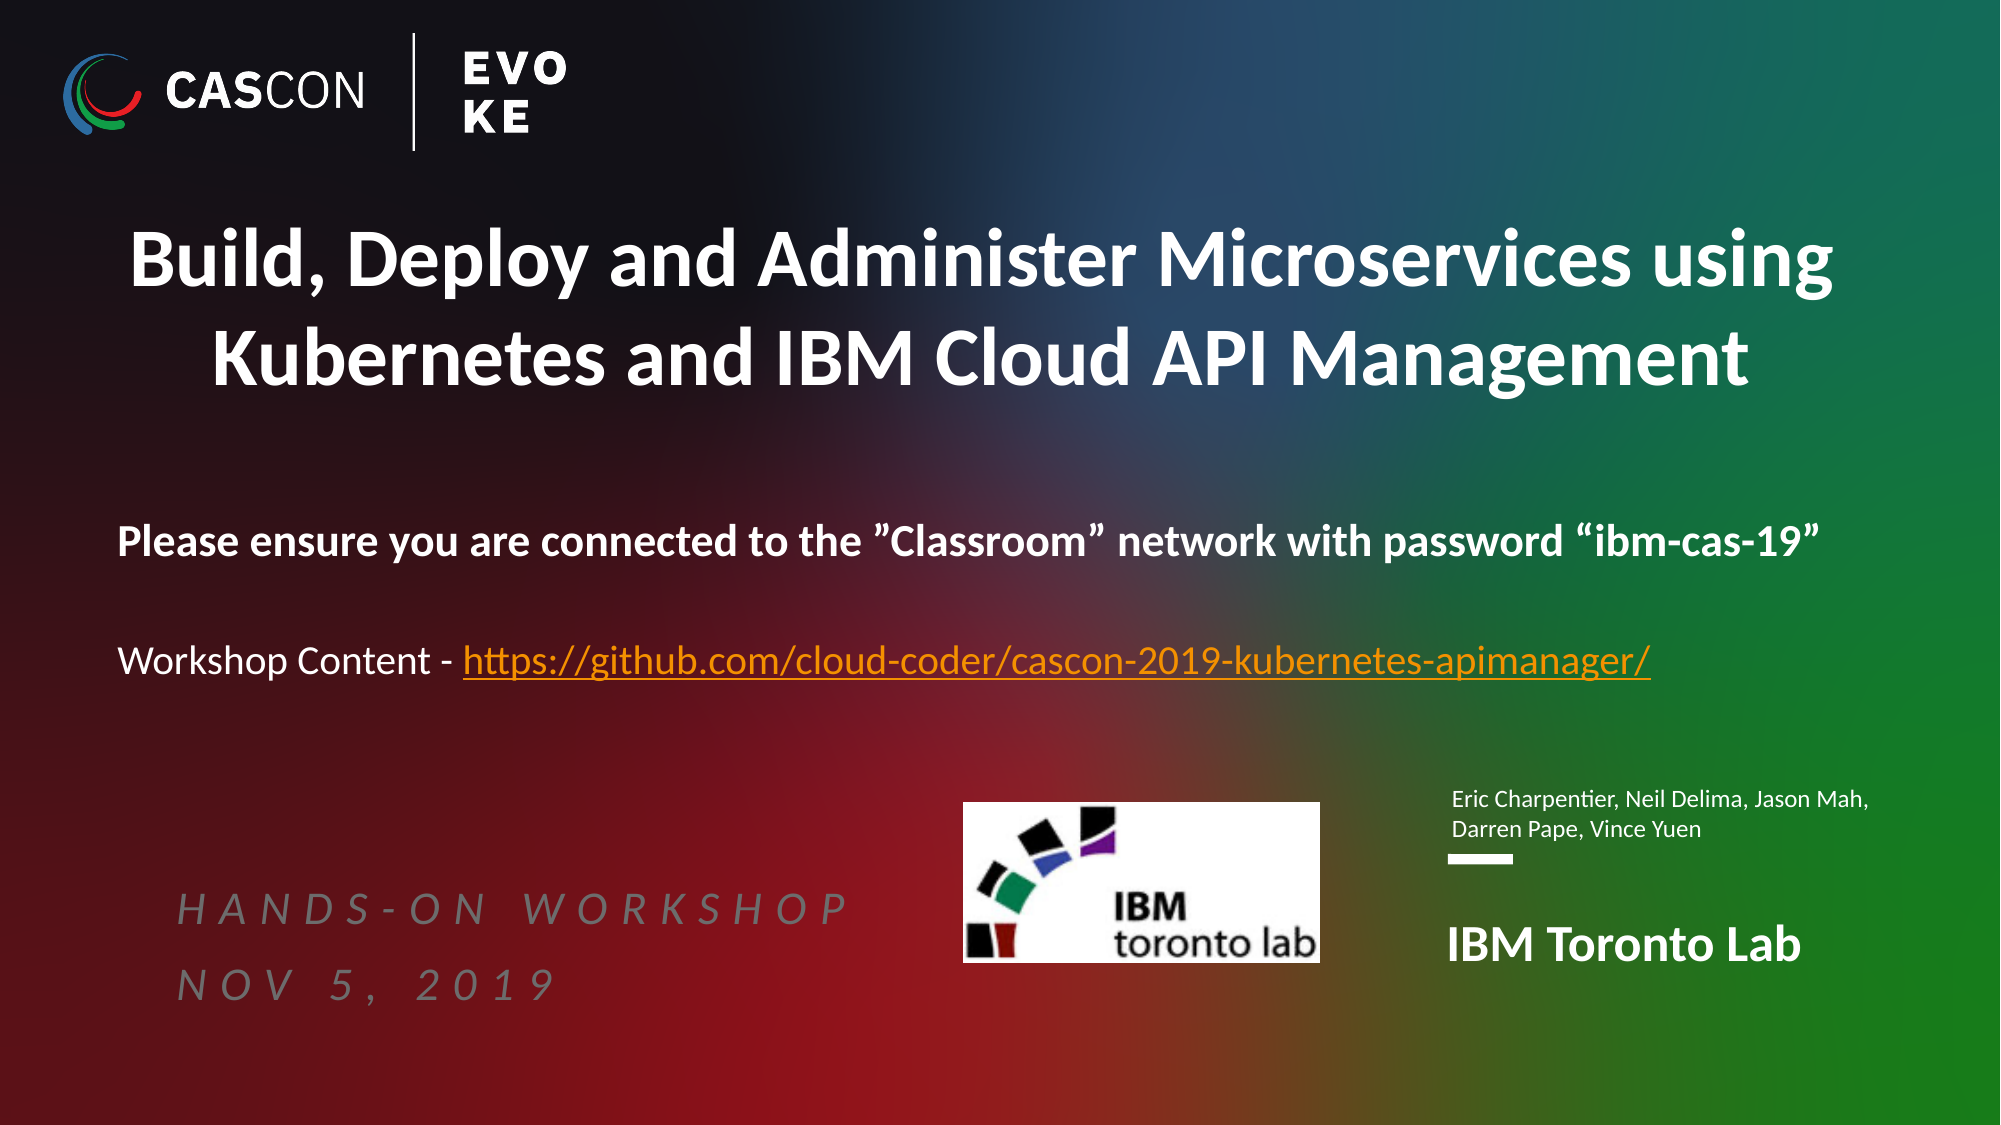

# Build, Deploy and Administer Microservices using Kubernetes and IBM Cloud API Management
Please ensure you are connected to the ”Classroom” network with password “ibm-cas-19”

Workshop Content - https://github.com/cloud-coder/cascon-2019-kubernetes-apimanager/

Eric Charpentier, Neil Delima, Jason Mah, Darren Pape, Vince Yuen
Hands-on Workshop

Nov 5, 2019